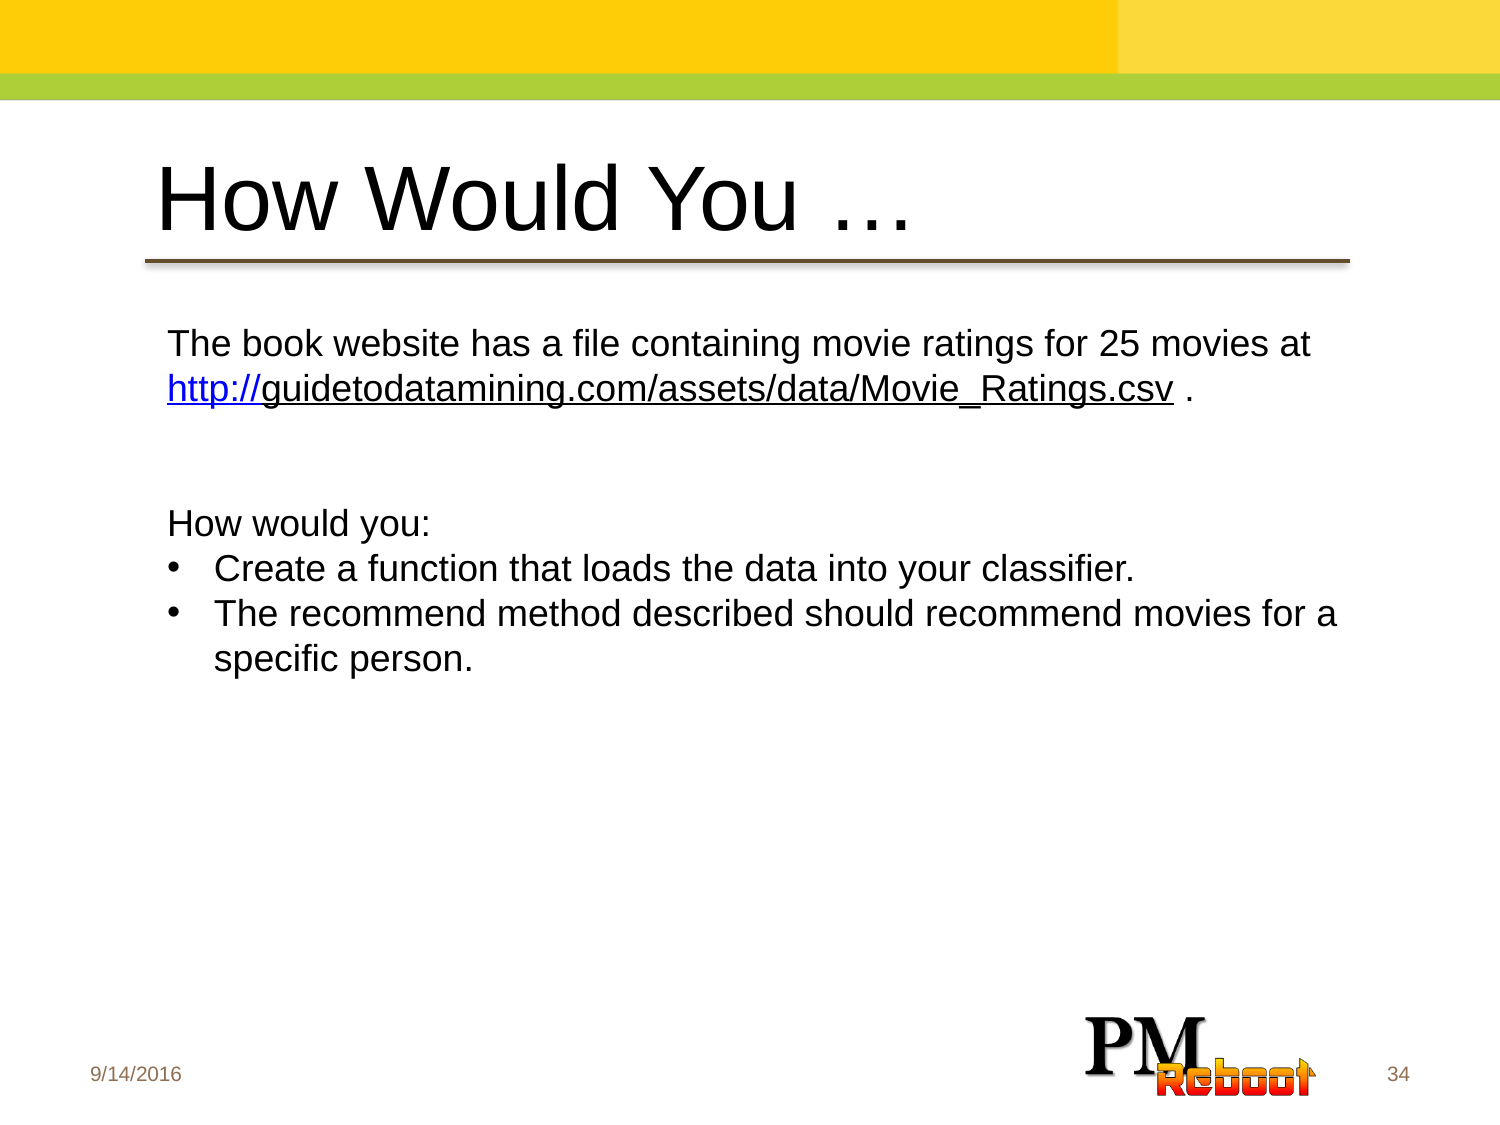

How Would You …
The book website has a file containing movie ratings for 25 movies at http://guidetodatamining.com/assets/data/Movie_Ratings.csv .

How would you:
Create a function that loads the data into your classifier.
The recommend method described should recommend movies for a specific person.
9/14/2016
34